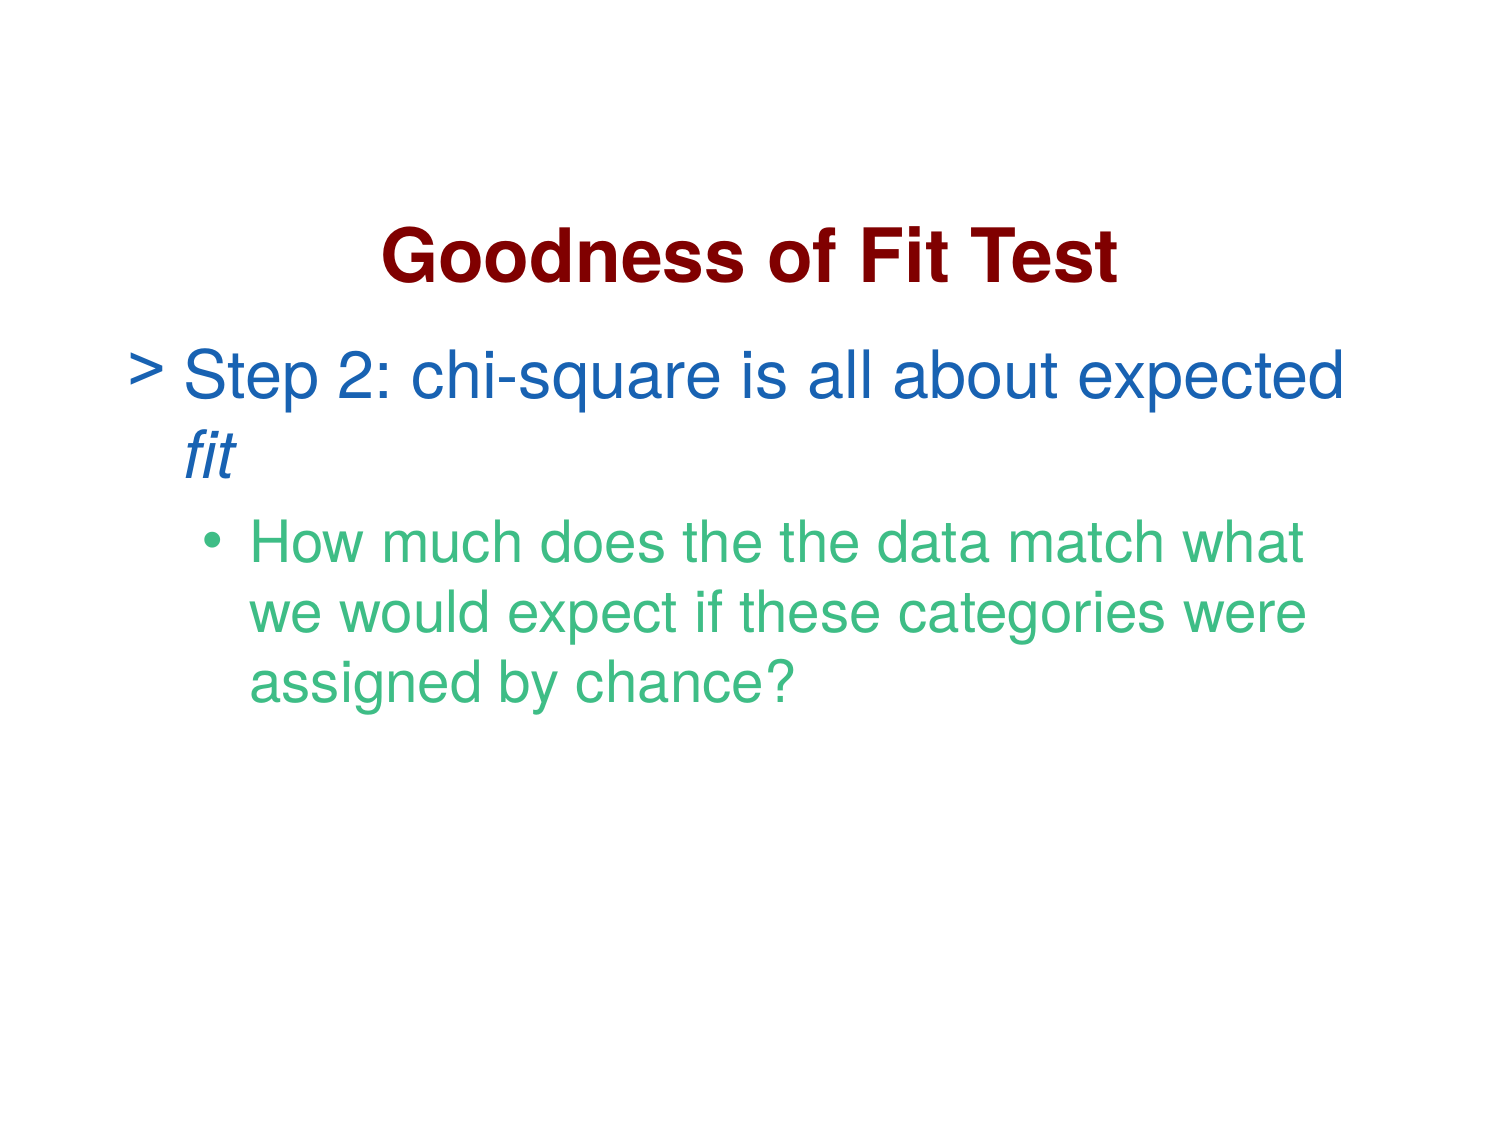

# Goodness of Fit Test
Step 2: chi-square is all about expected fit
How much does the the data match what we would expect if these categories were assigned by chance?